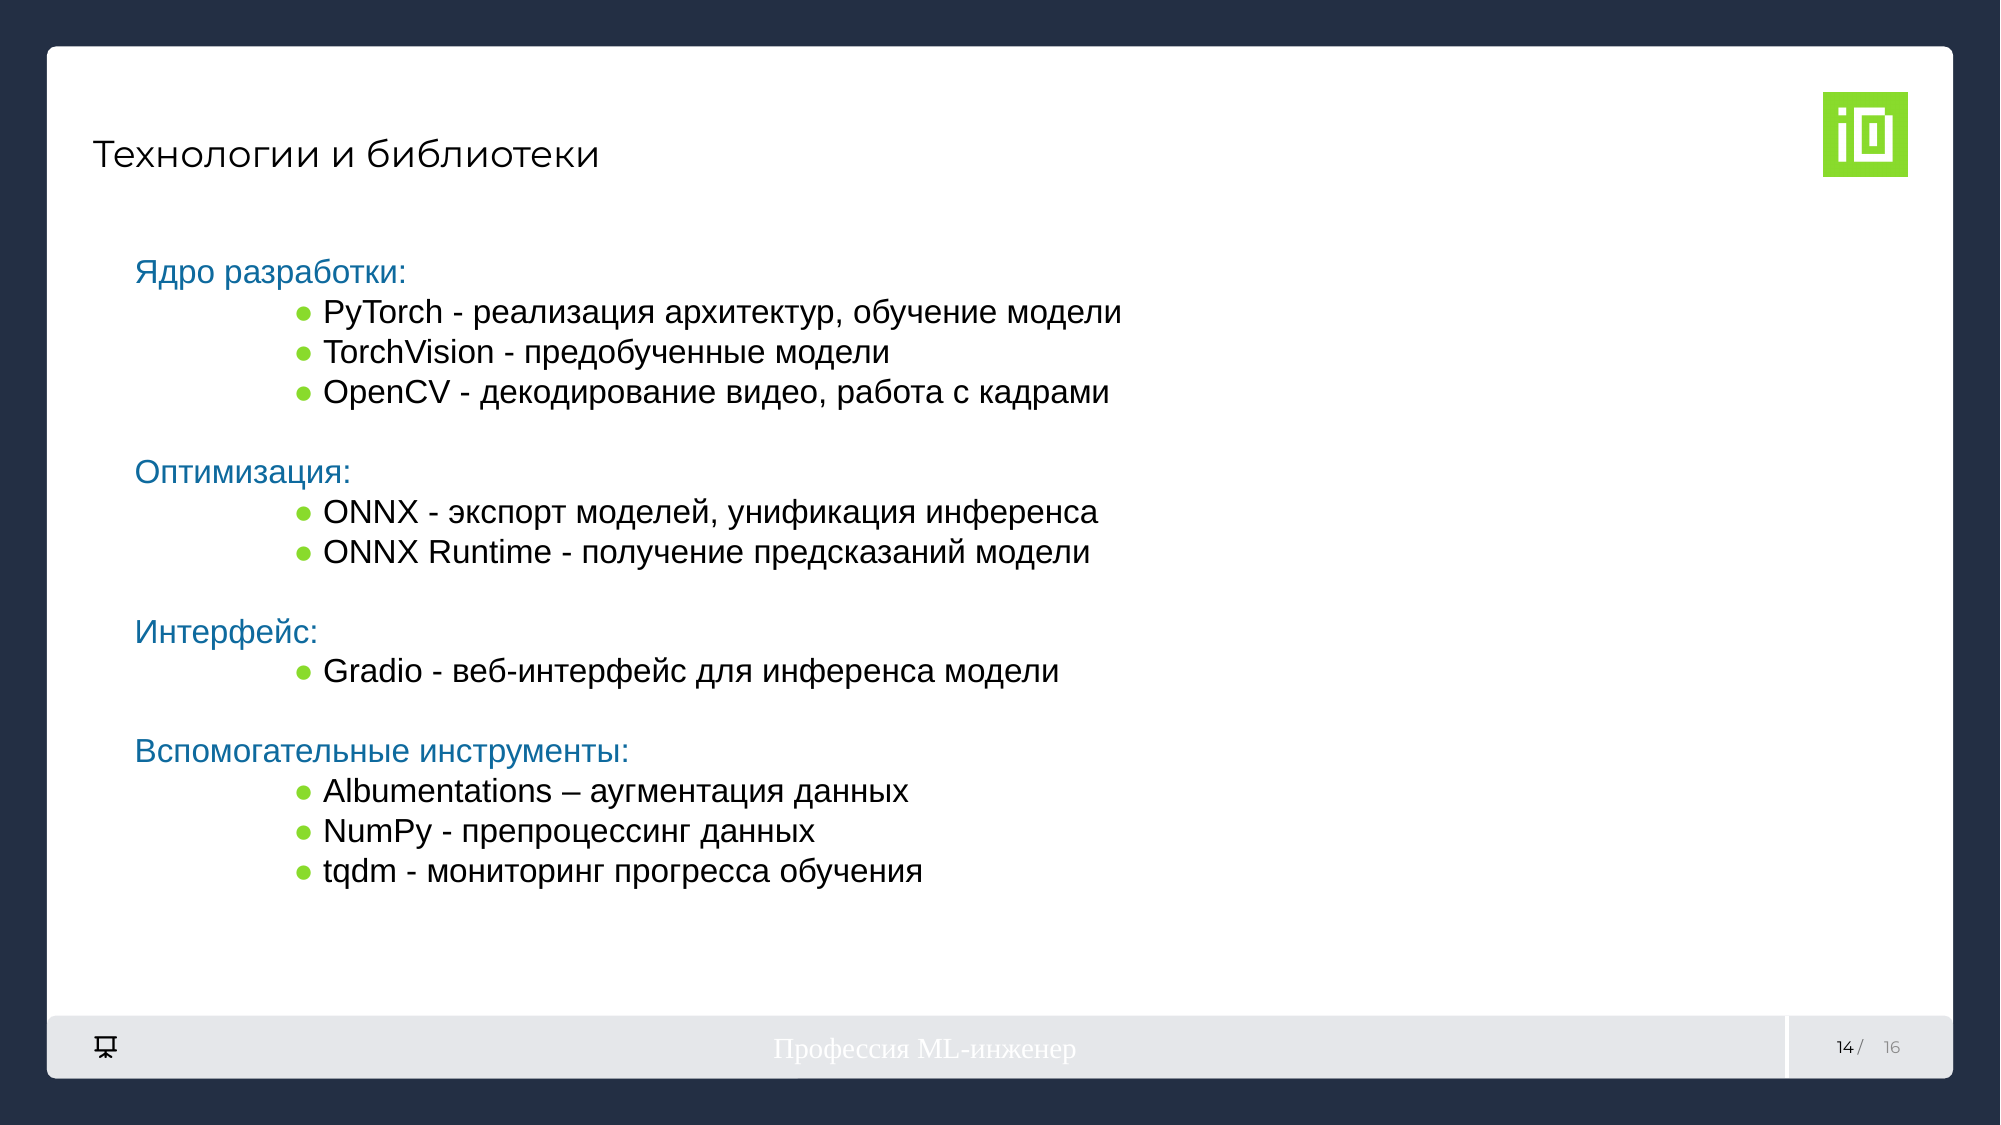

# Технологии и библиотеки
Ядро разработки:
	 ● PyTorch - реализация архитектур, обучение модели
	 ● TorchVision - предобученные модели
	 ● OpenCV - декодирование видео, работа с кадрами

Оптимизация:
	 ● ONNX - экспорт моделей, унификация инференса
	 ● ONNX Runtime - получение предсказаний модели

Интерфейс:
	 ● Gradio - веб-интерфейс для инференса модели

Вспомогательные инструменты:
	 ● Albumentations – аугментация данных
	 ● NumPy - препроцессинг данных
	 ● tqdm - мониторинг прогресса обучения
Профессия ML-инженер
14
16